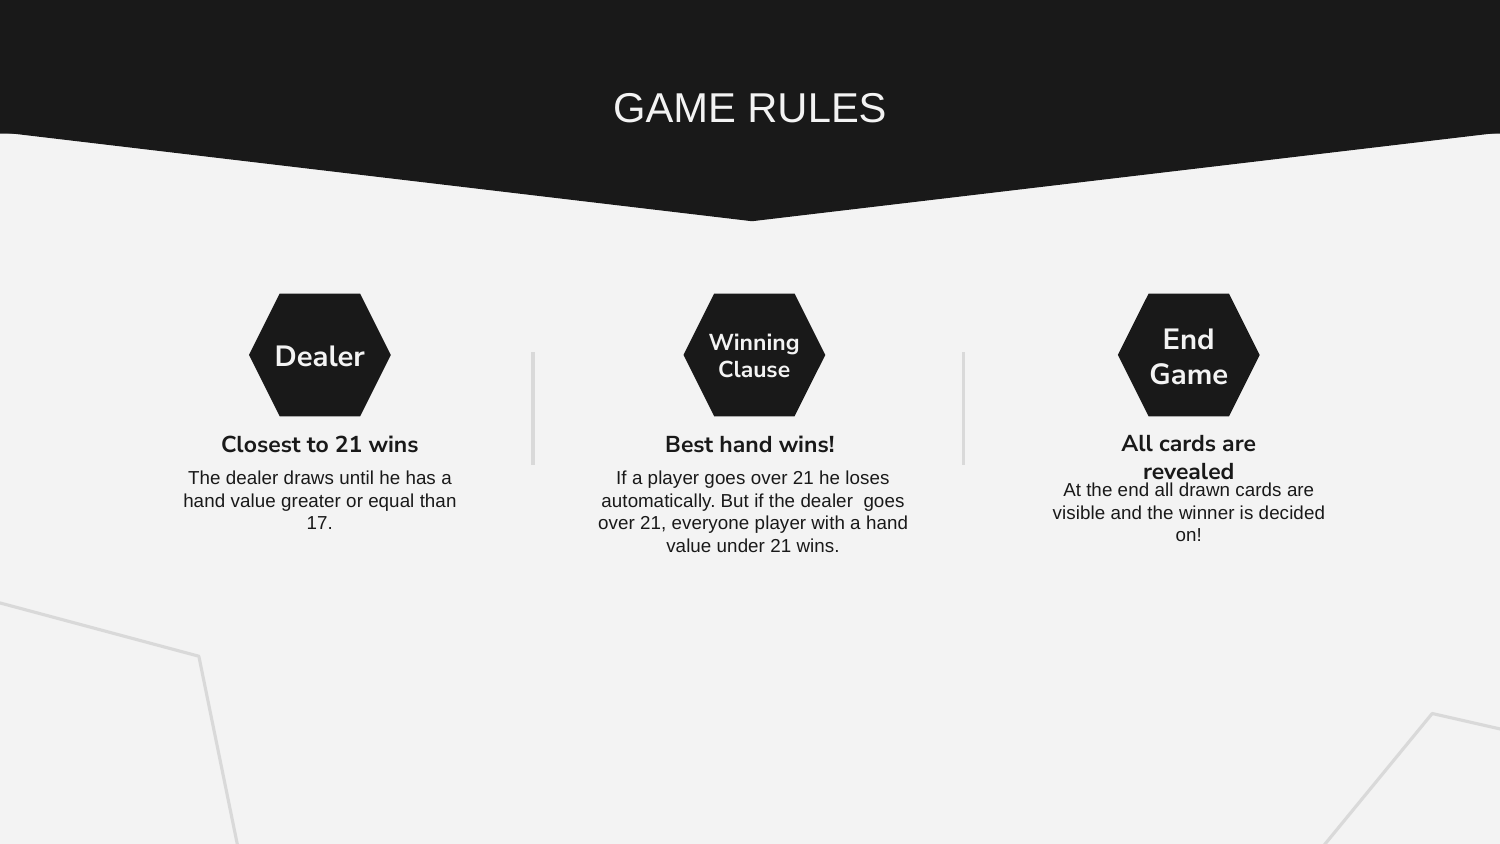

GAME RULES

Dealer
Winning Clause
End Game
# Closest to 21 wins
Best hand wins!
All cards are revealed
The dealer draws until he has a hand value greater or equal than 17.
If a player goes over 21 he loses automatically. But if the dealer  goes over 21, everyone player with a hand value under 21 wins.
At the end all drawn cards are visible and the winner is decided on!